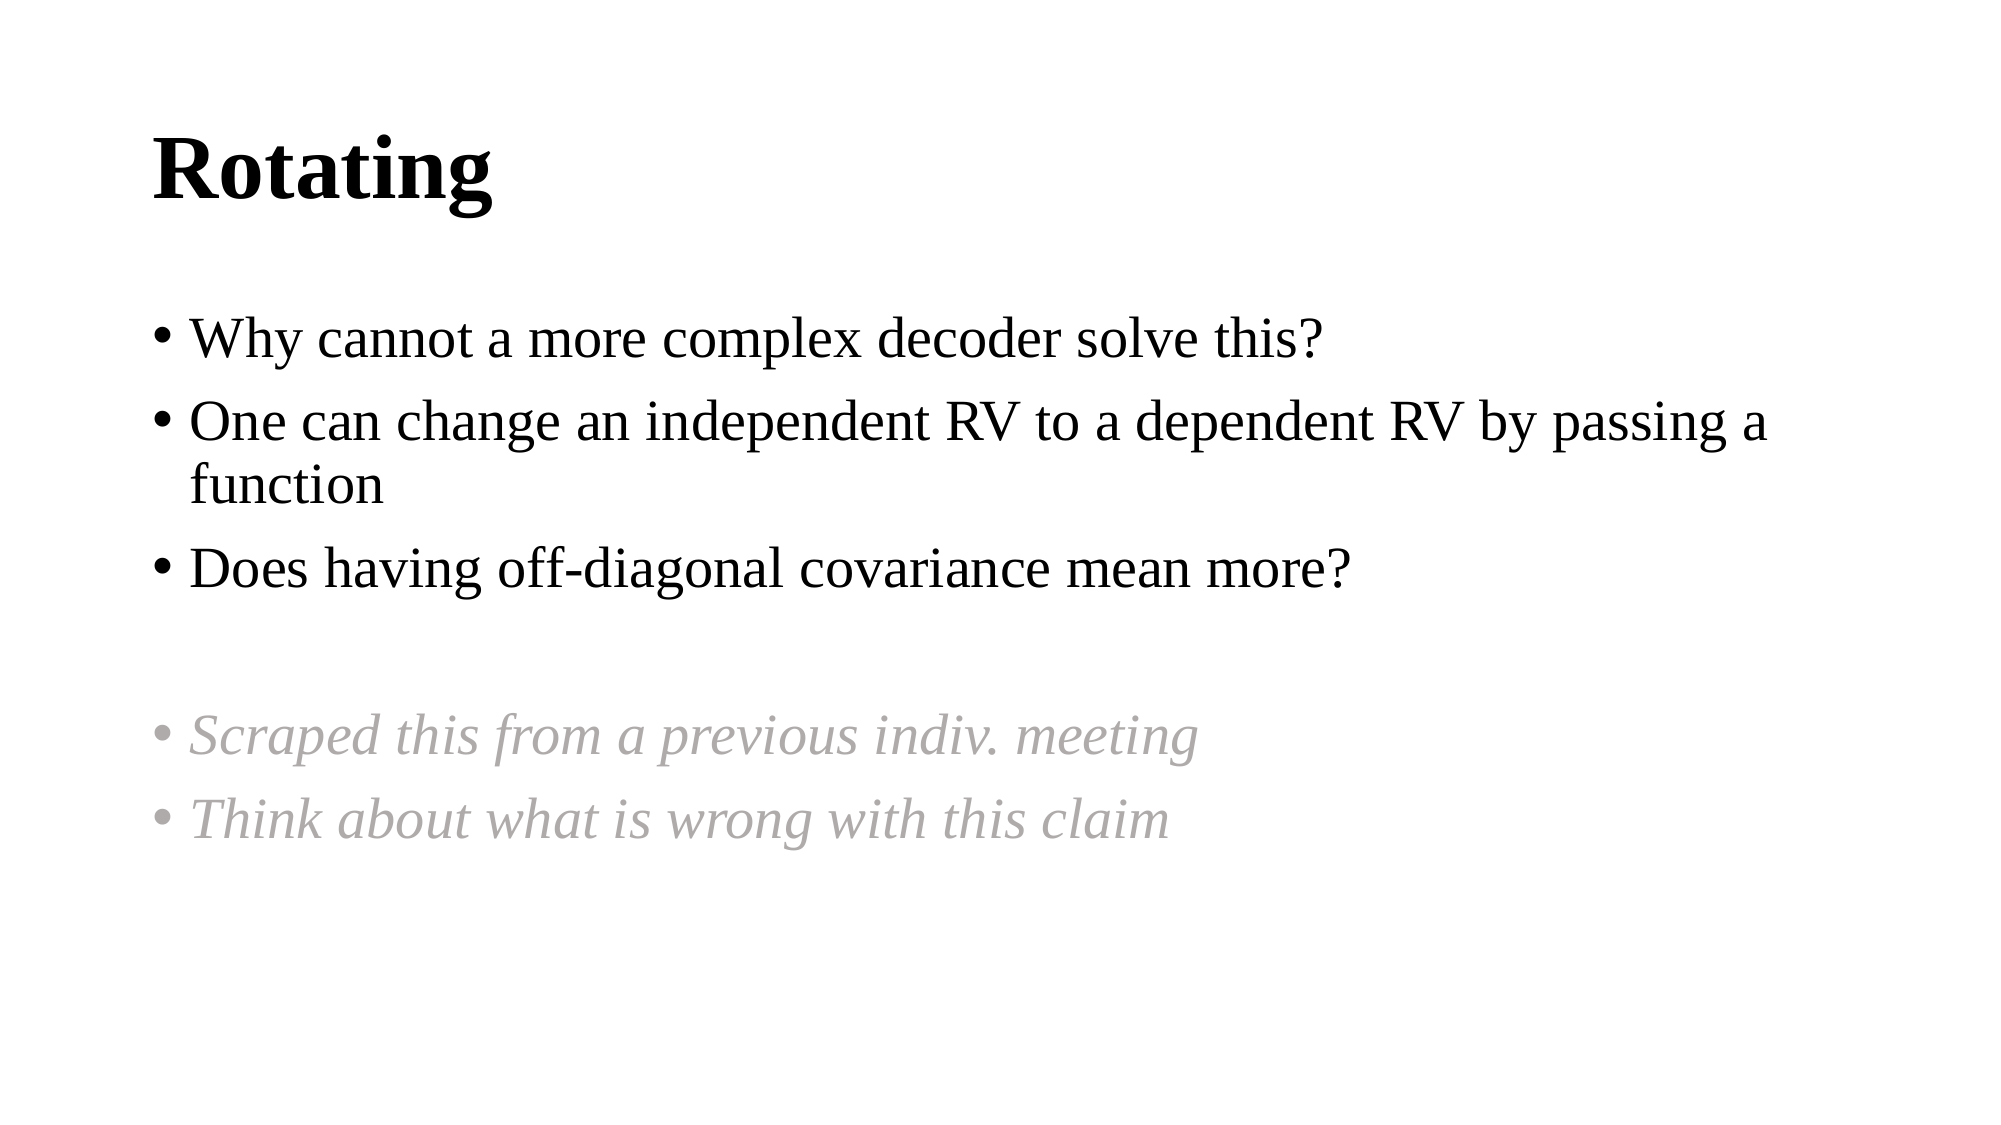

# Rotating
Why cannot a more complex decoder solve this?
One can change an independent RV to a dependent RV by passing a function
Does having off-diagonal covariance mean more?

Scraped this from a previous indiv. meeting
Think about what is wrong with this claim